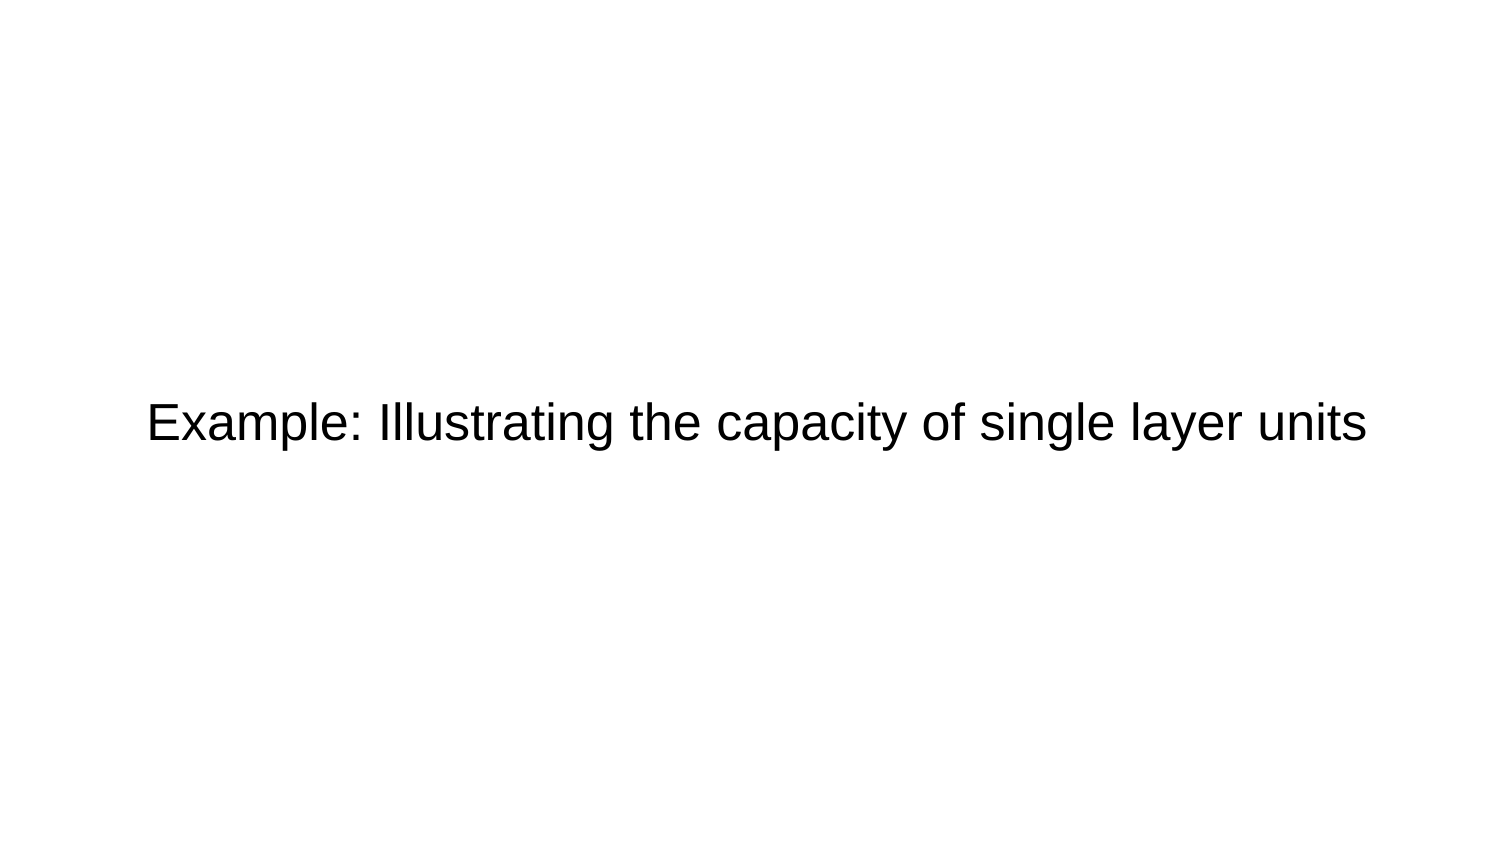

# Example: Illustrating the capacity of single layer units